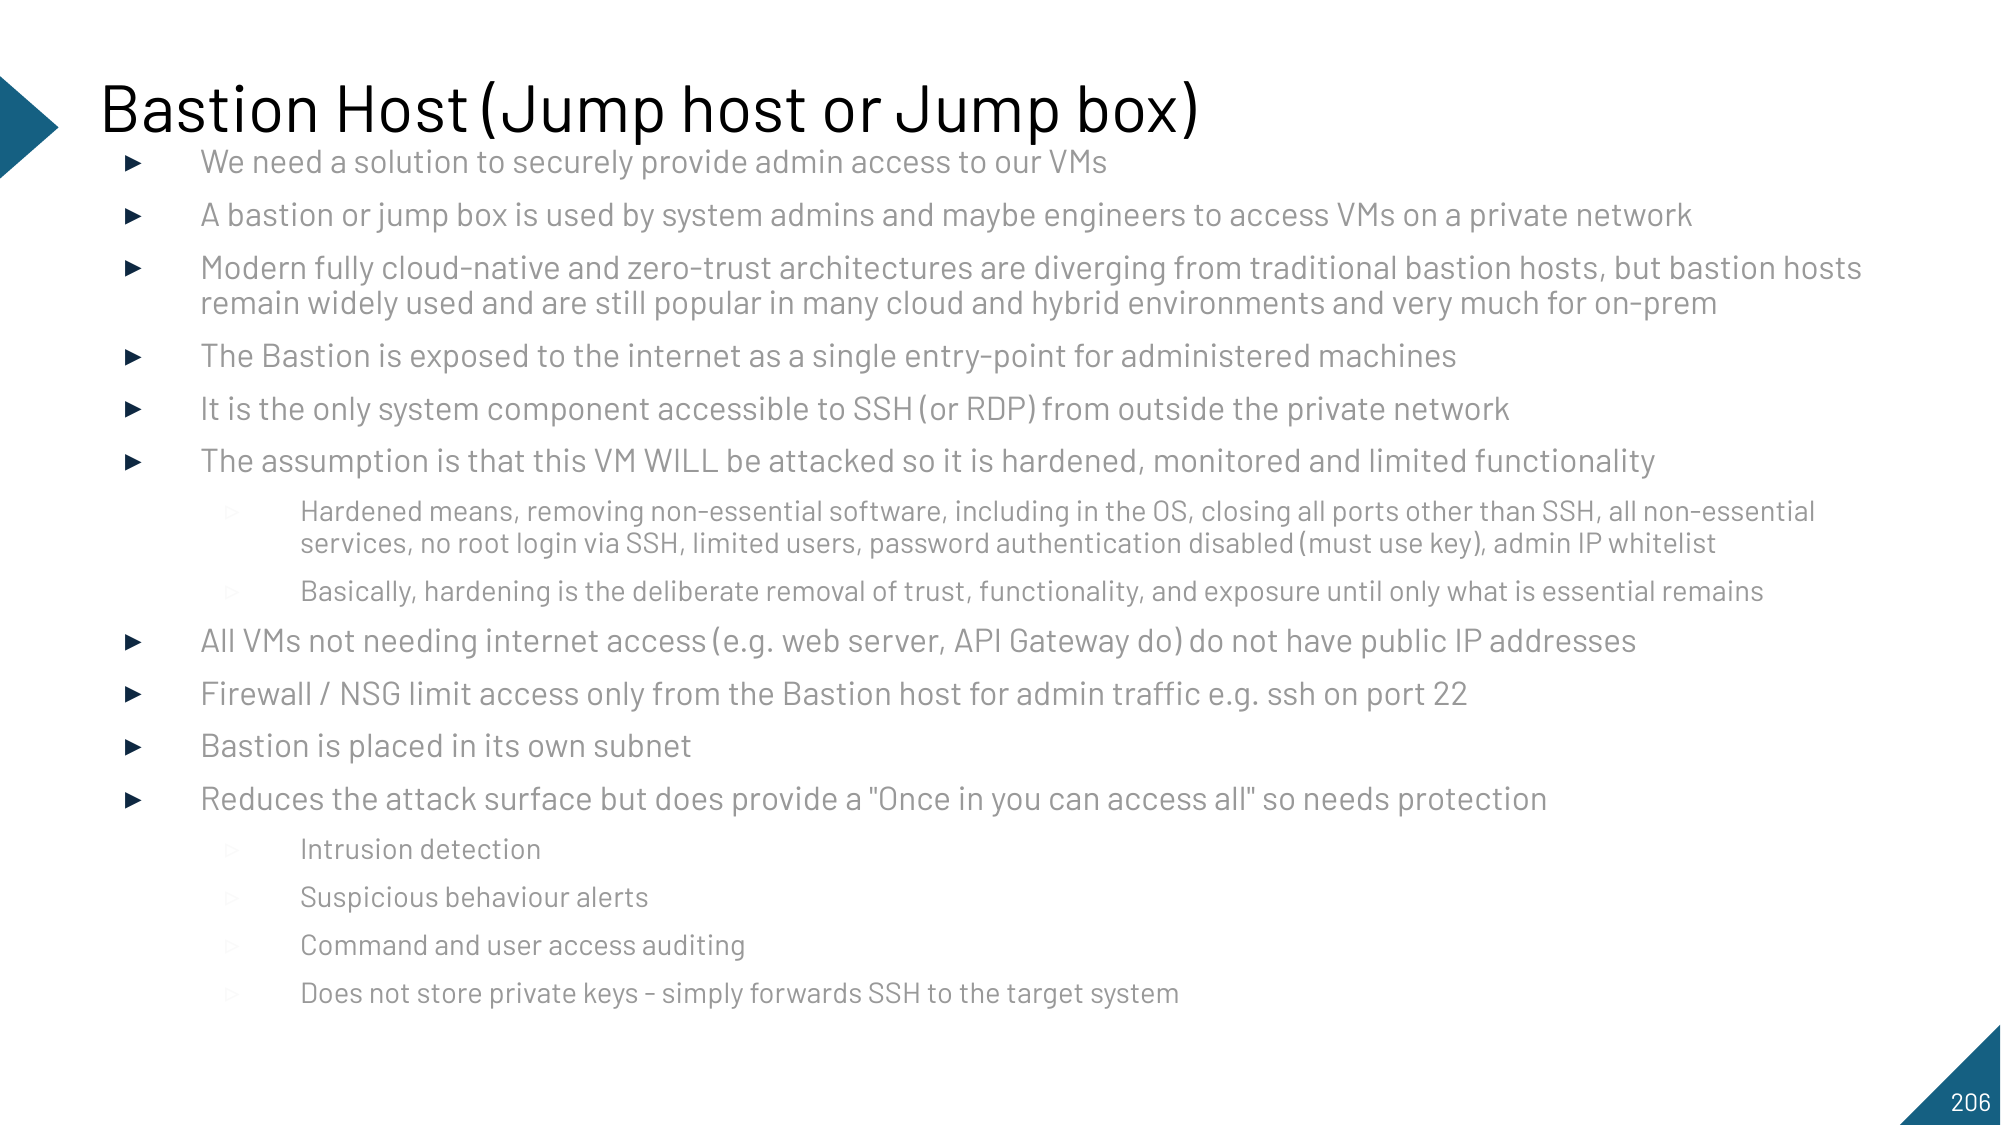

# Bastion Host (Jump host or Jump box)
We need a solution to securely provide admin access to our VMs
A bastion or jump box is used by system admins and maybe engineers to access VMs on a private network
Modern fully cloud‑native and zero‑trust architectures are diverging from traditional bastion hosts, but bastion hosts remain widely used and are still popular in many cloud and hybrid environments and very much for on-prem
The Bastion is exposed to the internet as a single entry-point for administered machines
It is the only system component accessible to SSH (or RDP) from outside the private network
The assumption is that this VM WILL be attacked so it is hardened, monitored and limited functionality
Hardened means, removing non-essential software, including in the OS, closing all ports other than SSH, all non-essential services, no root login via SSH, limited users, password authentication disabled (must use key), admin IP whitelist
Basically, hardening is the deliberate removal of trust, functionality, and exposure until only what is essential remains
All VMs not needing internet access (e.g. web server, API Gateway do) do not have public IP addresses
Firewall / NSG limit access only from the Bastion host for admin traffic e.g. ssh on port 22
Bastion is placed in its own subnet
Reduces the attack surface but does provide a "Once in you can access all" so needs protection
Intrusion detection
Suspicious behaviour alerts
Command and user access auditing
Does not store private keys - simply forwards SSH to the target system

206